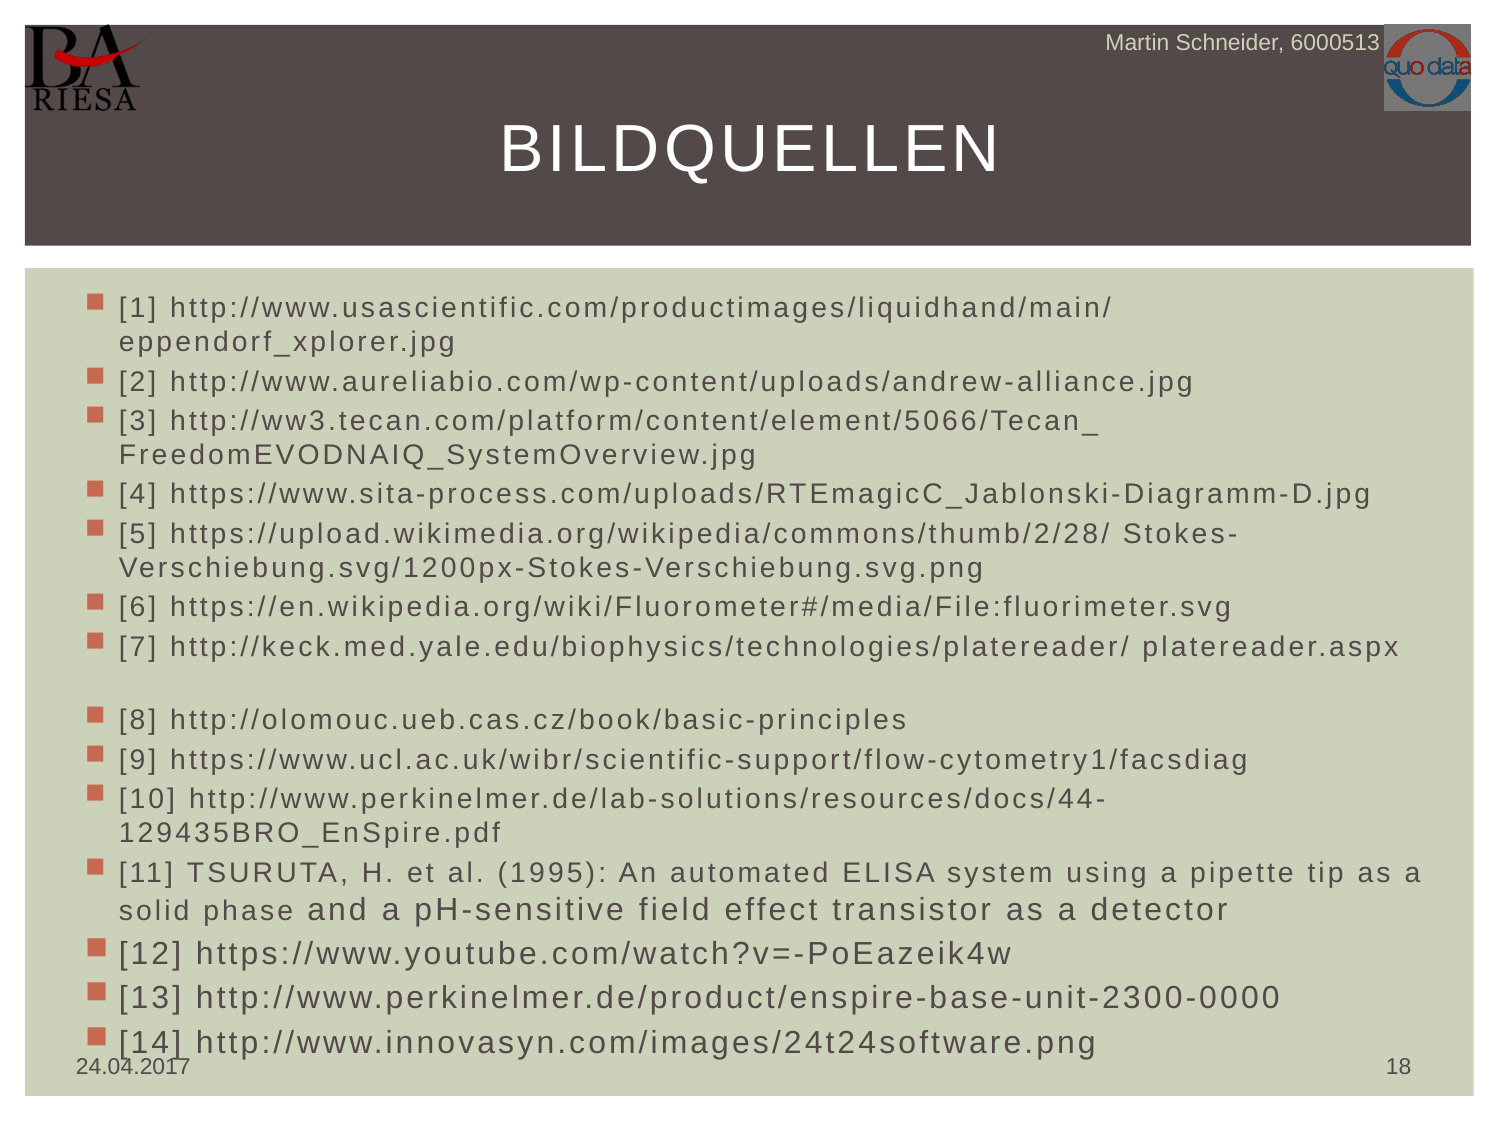

Martin Schneider, 6000513
# Bildquellen
[1] http://www.usascientific.com/productimages/liquidhand/main/ eppendorf_xplorer.jpg
[2] http://www.aureliabio.com/wp-content/uploads/andrew-alliance.jpg
[3] http://ww3.tecan.com/platform/content/element/5066/Tecan_ FreedomEVODNAIQ_SystemOverview.jpg
[4] https://www.sita-process.com/uploads/RTEmagicC_Jablonski-Diagramm-D.jpg
[5] https://upload.wikimedia.org/wikipedia/commons/thumb/2/28/ Stokes-Verschiebung.svg/1200px-Stokes-Verschiebung.svg.png
[6] https://en.wikipedia.org/wiki/Fluorometer#/media/File:fluorimeter.svg
[7] http://keck.med.yale.edu/biophysics/technologies/platereader/ platereader.aspx
[8] http://olomouc.ueb.cas.cz/book/basic-principles
[9] https://www.ucl.ac.uk/wibr/scientific-support/flow-cytometry1/facsdiag
[10] http://www.perkinelmer.de/lab-solutions/resources/docs/44-129435BRO_EnSpire.pdf
[11] TSURUTA, H. et al. (1995): An automated ELISA system using a pipette tip as a solid phase and a pH-sensitive field effect transistor as a detector
[12] https://www.youtube.com/watch?v=-PoEazeik4w
[13] http://www.perkinelmer.de/product/enspire-base-unit-2300-0000
[14] http://www.innovasyn.com/images/24t24software.png
18
24.04.2017